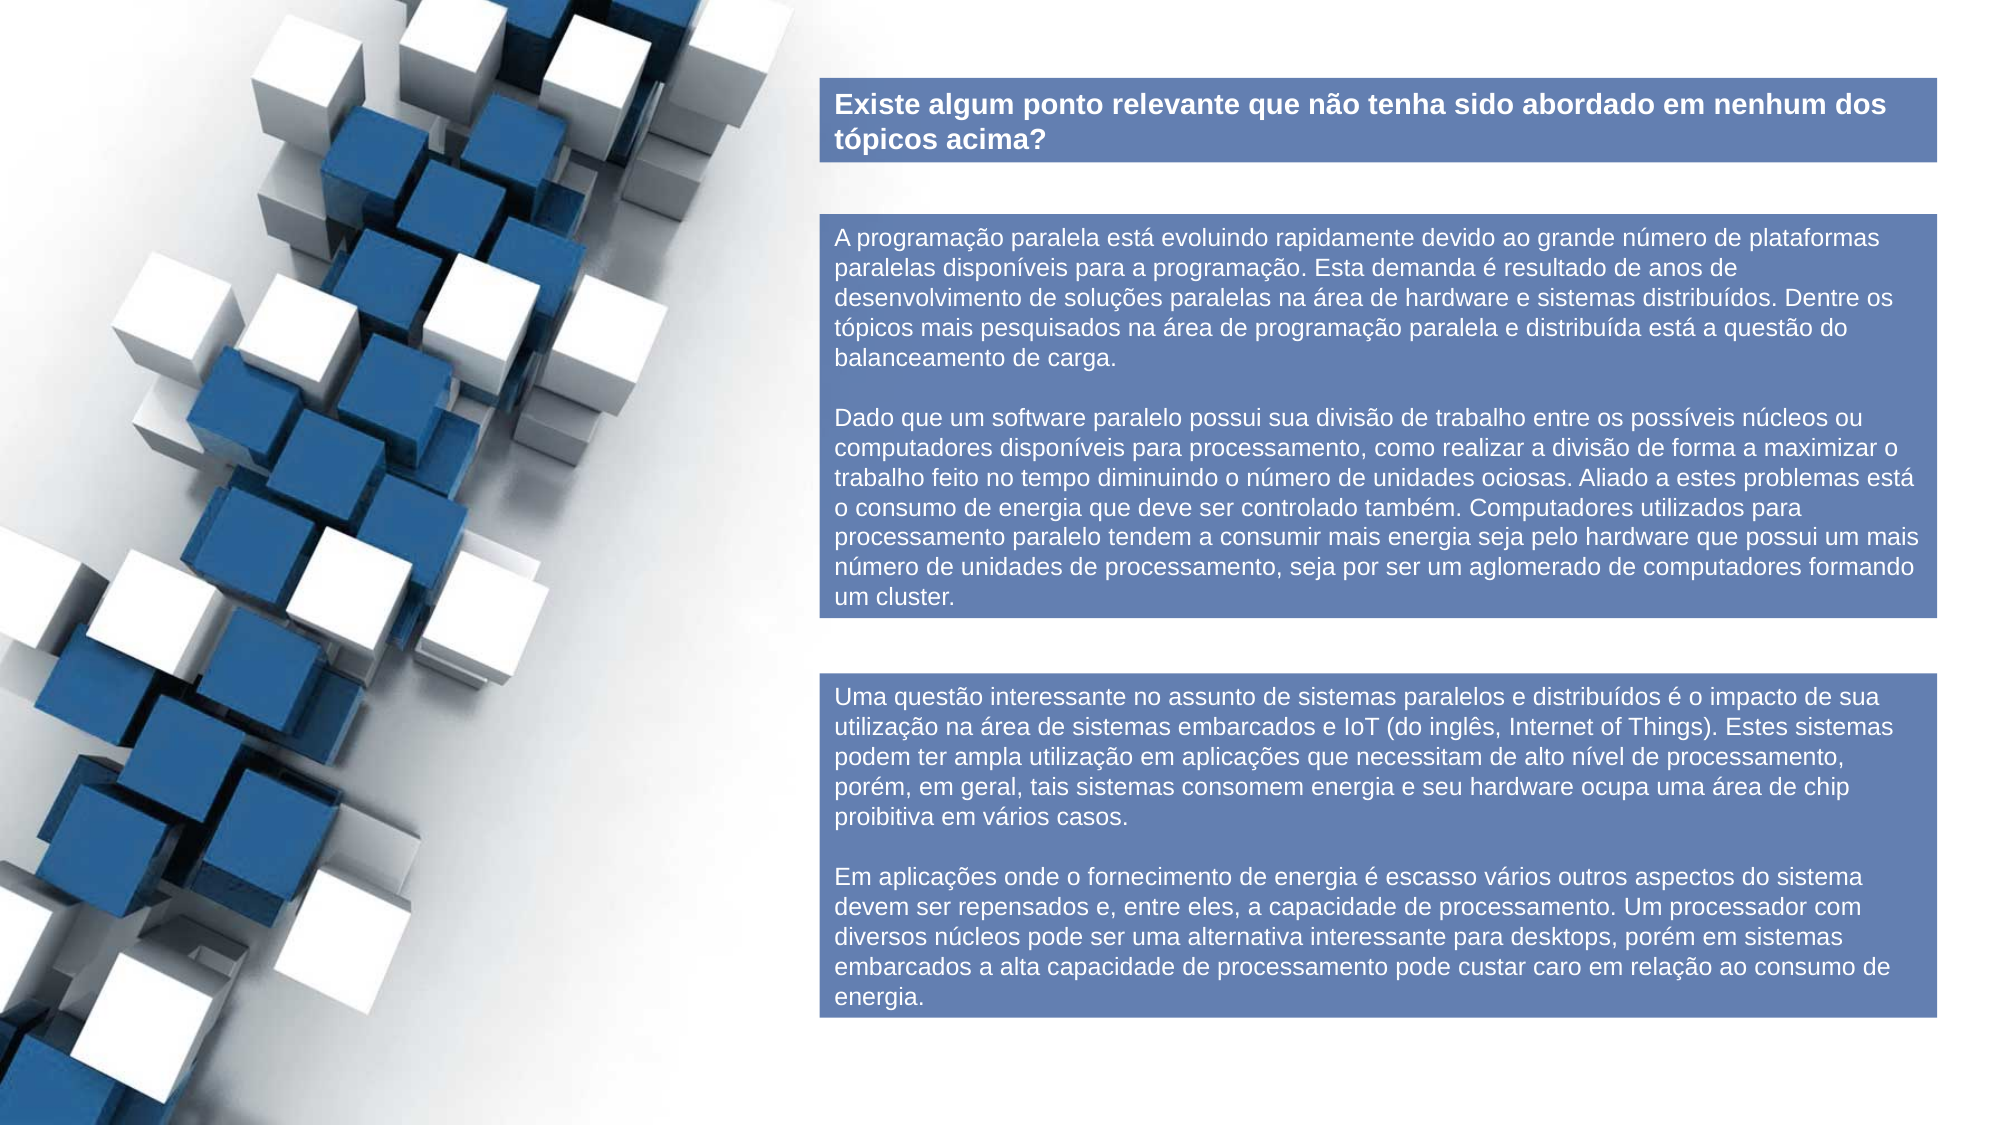

Existe algum ponto relevante que não tenha sido abordado em nenhum dos tópicos acima?
A programação paralela está evoluindo rapidamente devido ao grande número de plataformas paralelas disponíveis para a programação. Esta demanda é resultado de anos de desenvolvimento de soluções paralelas na área de hardware e sistemas distribuídos. Dentre os tópicos mais pesquisados na área de programação paralela e distribuída está a questão do balanceamento de carga.

Dado que um software paralelo possui sua divisão de trabalho entre os possíveis núcleos ou computadores disponíveis para processamento, como realizar a divisão de forma a maximizar o trabalho feito no tempo diminuindo o número de unidades ociosas. Aliado a estes problemas está o consumo de energia que deve ser controlado também. Computadores utilizados para processamento paralelo tendem a consumir mais energia seja pelo hardware que possui um mais número de unidades de processamento, seja por ser um aglomerado de computadores formando um cluster.
Uma questão interessante no assunto de sistemas paralelos e distribuídos é o impacto de sua utilização na área de sistemas embarcados e IoT (do inglês, Internet of Things). Estes sistemas podem ter ampla utilização em aplicações que necessitam de alto nível de processamento, porém, em geral, tais sistemas consomem energia e seu hardware ocupa uma área de chip proibitiva em vários casos.

Em aplicações onde o fornecimento de energia é escasso vários outros aspectos do sistema devem ser repensados e, entre eles, a capacidade de processamento. Um processador com diversos núcleos pode ser uma alternativa interessante para desktops, porém em sistemas embarcados a alta capacidade de processamento pode custar caro em relação ao consumo de energia.